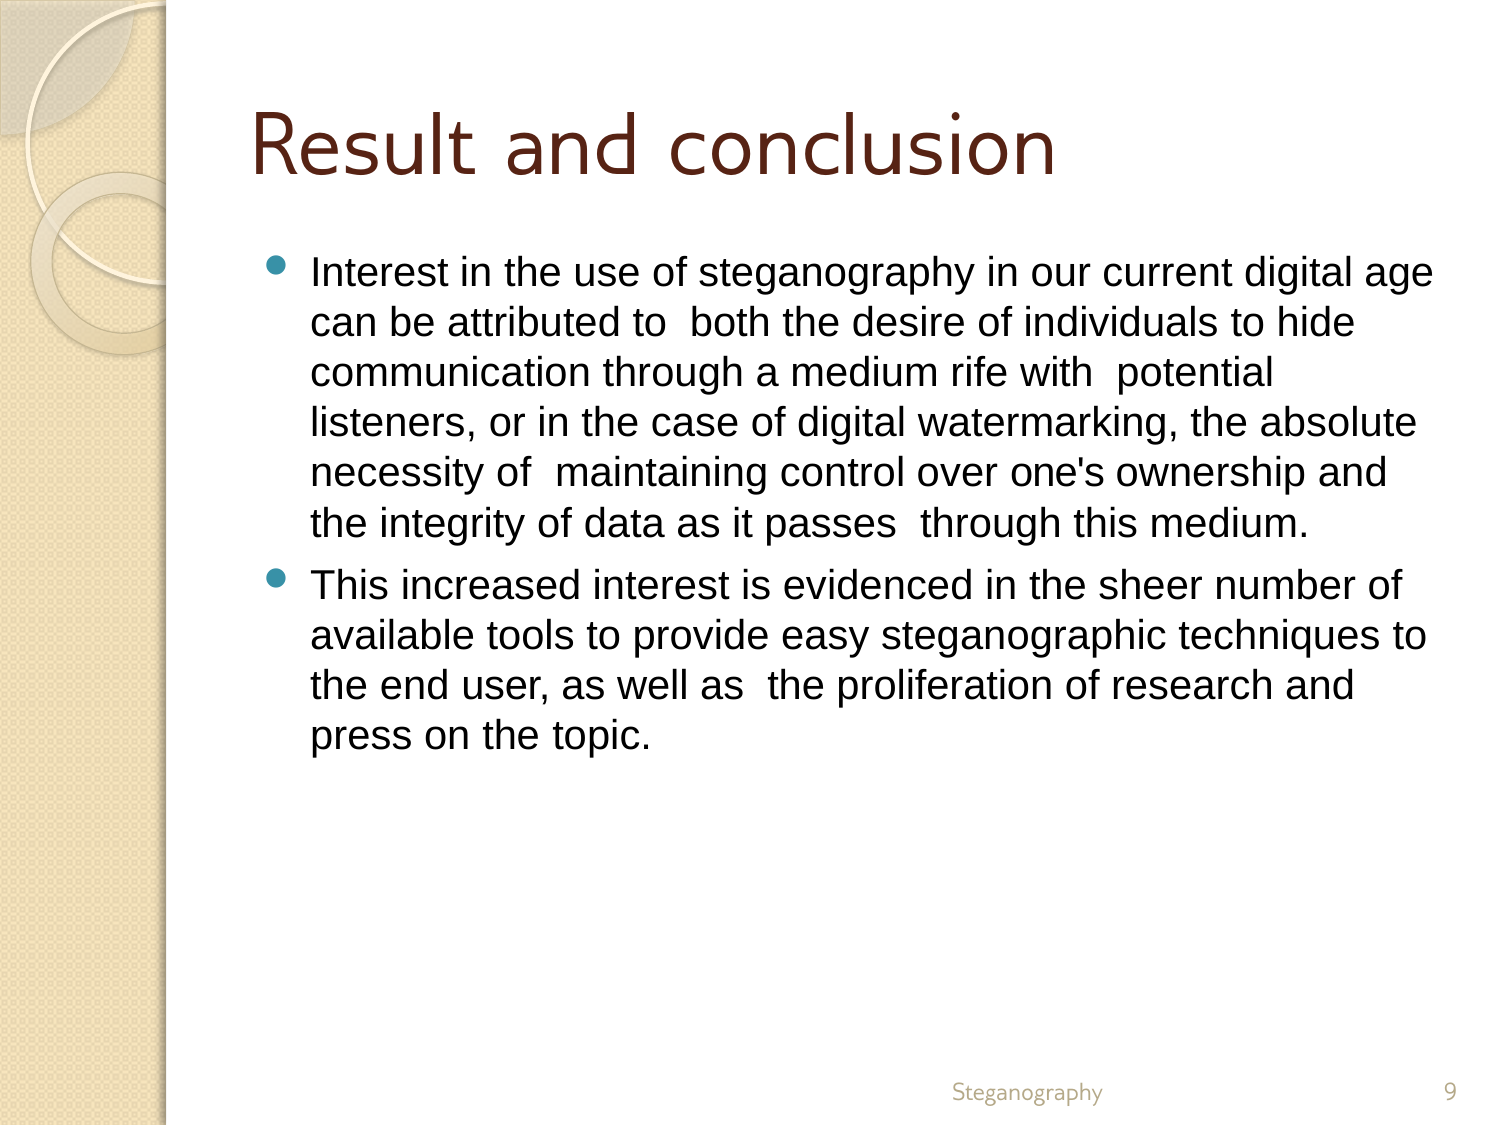

# Result and conclusion
Interest in the use of steganography in our current digital age can be attributed to  both the desire of individuals to hide communication through a medium rife with  potential listeners, or in the case of digital watermarking, the absolute necessity of  maintaining control over one's ownership and the integrity of data as it passes  through this medium.
This increased interest is evidenced in the sheer number of  available tools to provide easy steganographic techniques to the end user, as well as  the proliferation of research and press on the topic.

Steganography
9